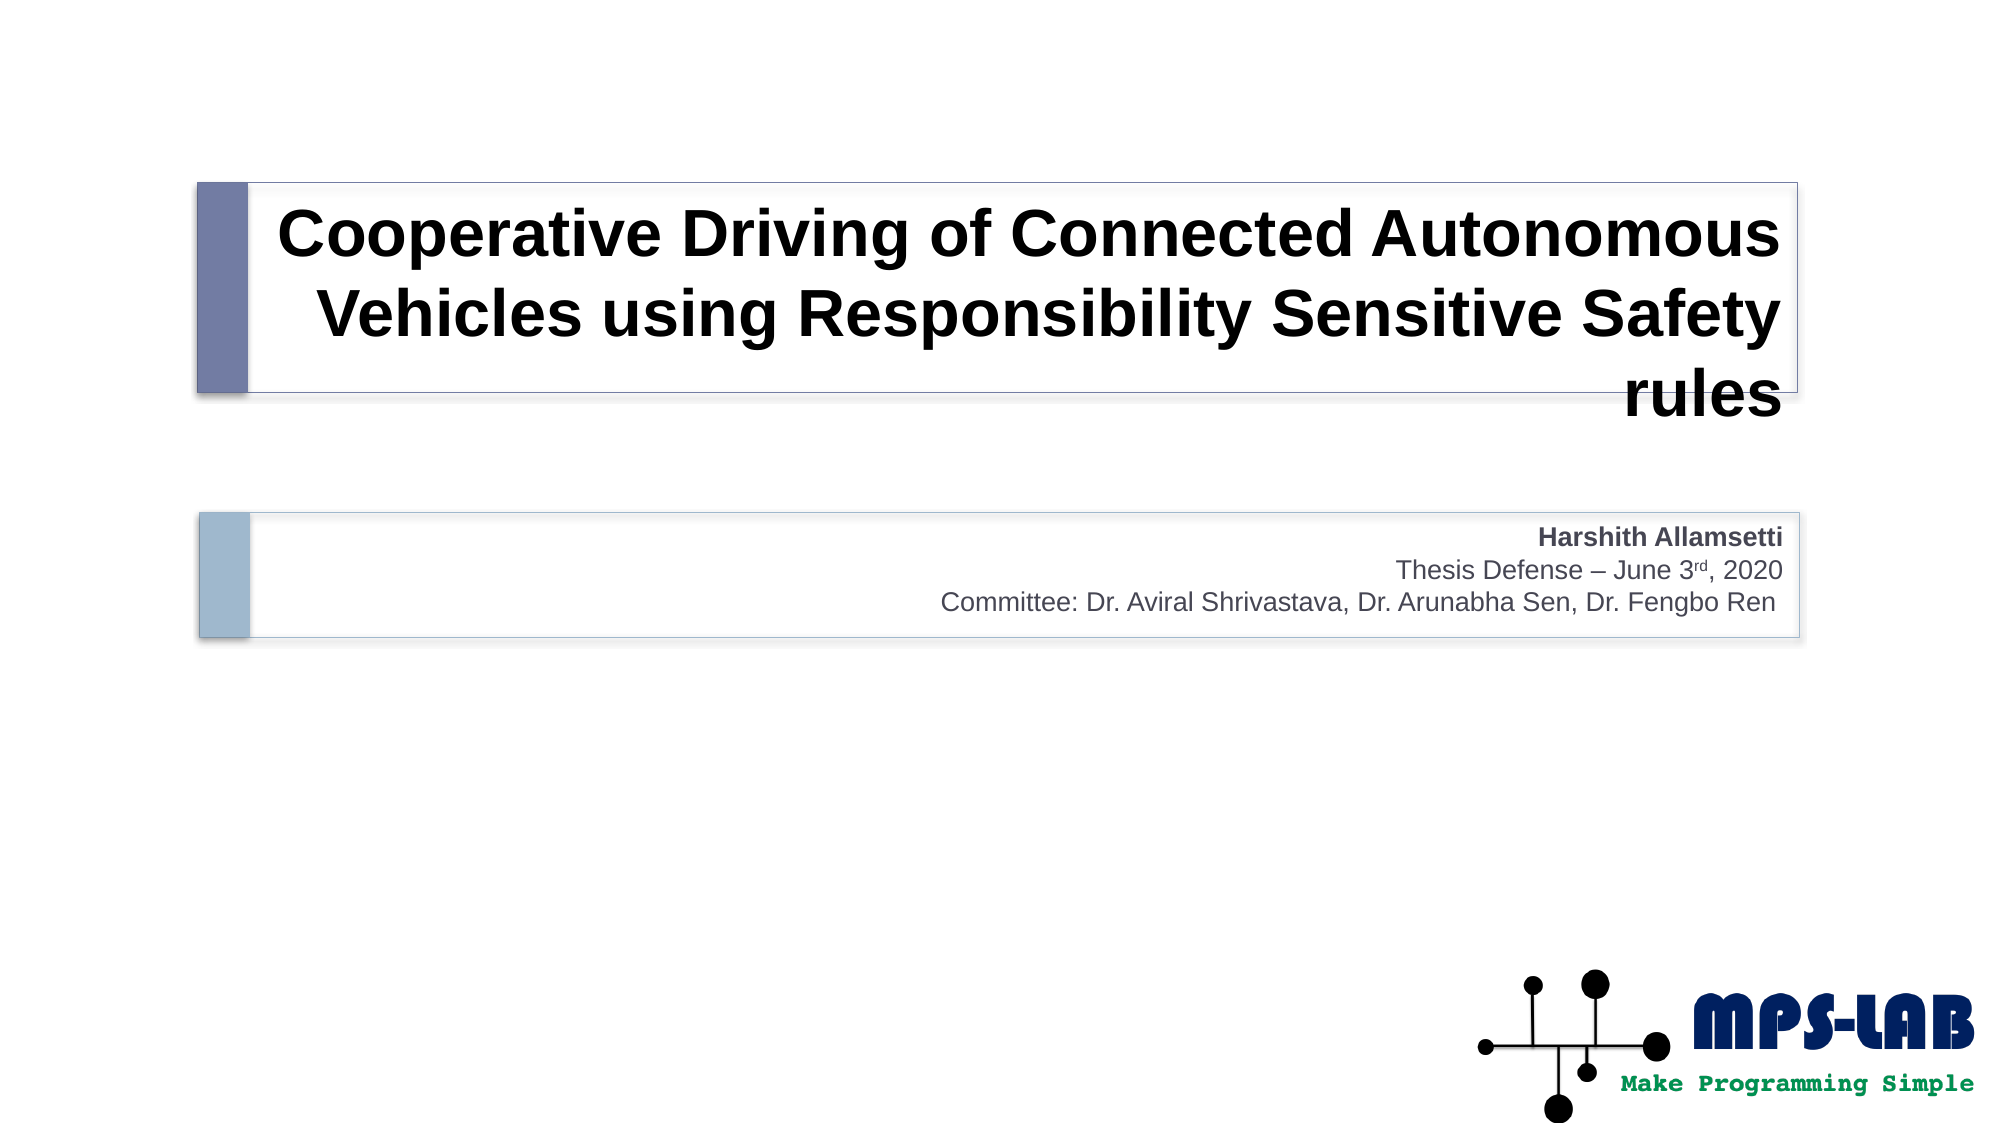

# Cooperative Driving of Connected Autonomous Vehicles using Responsibility Sensitive Safety rules
Harshith Allamsetti
Thesis Defense – June 3rd, 2020
Committee: Dr. Aviral Shrivastava, Dr. Arunabha Sen, Dr. Fengbo Ren